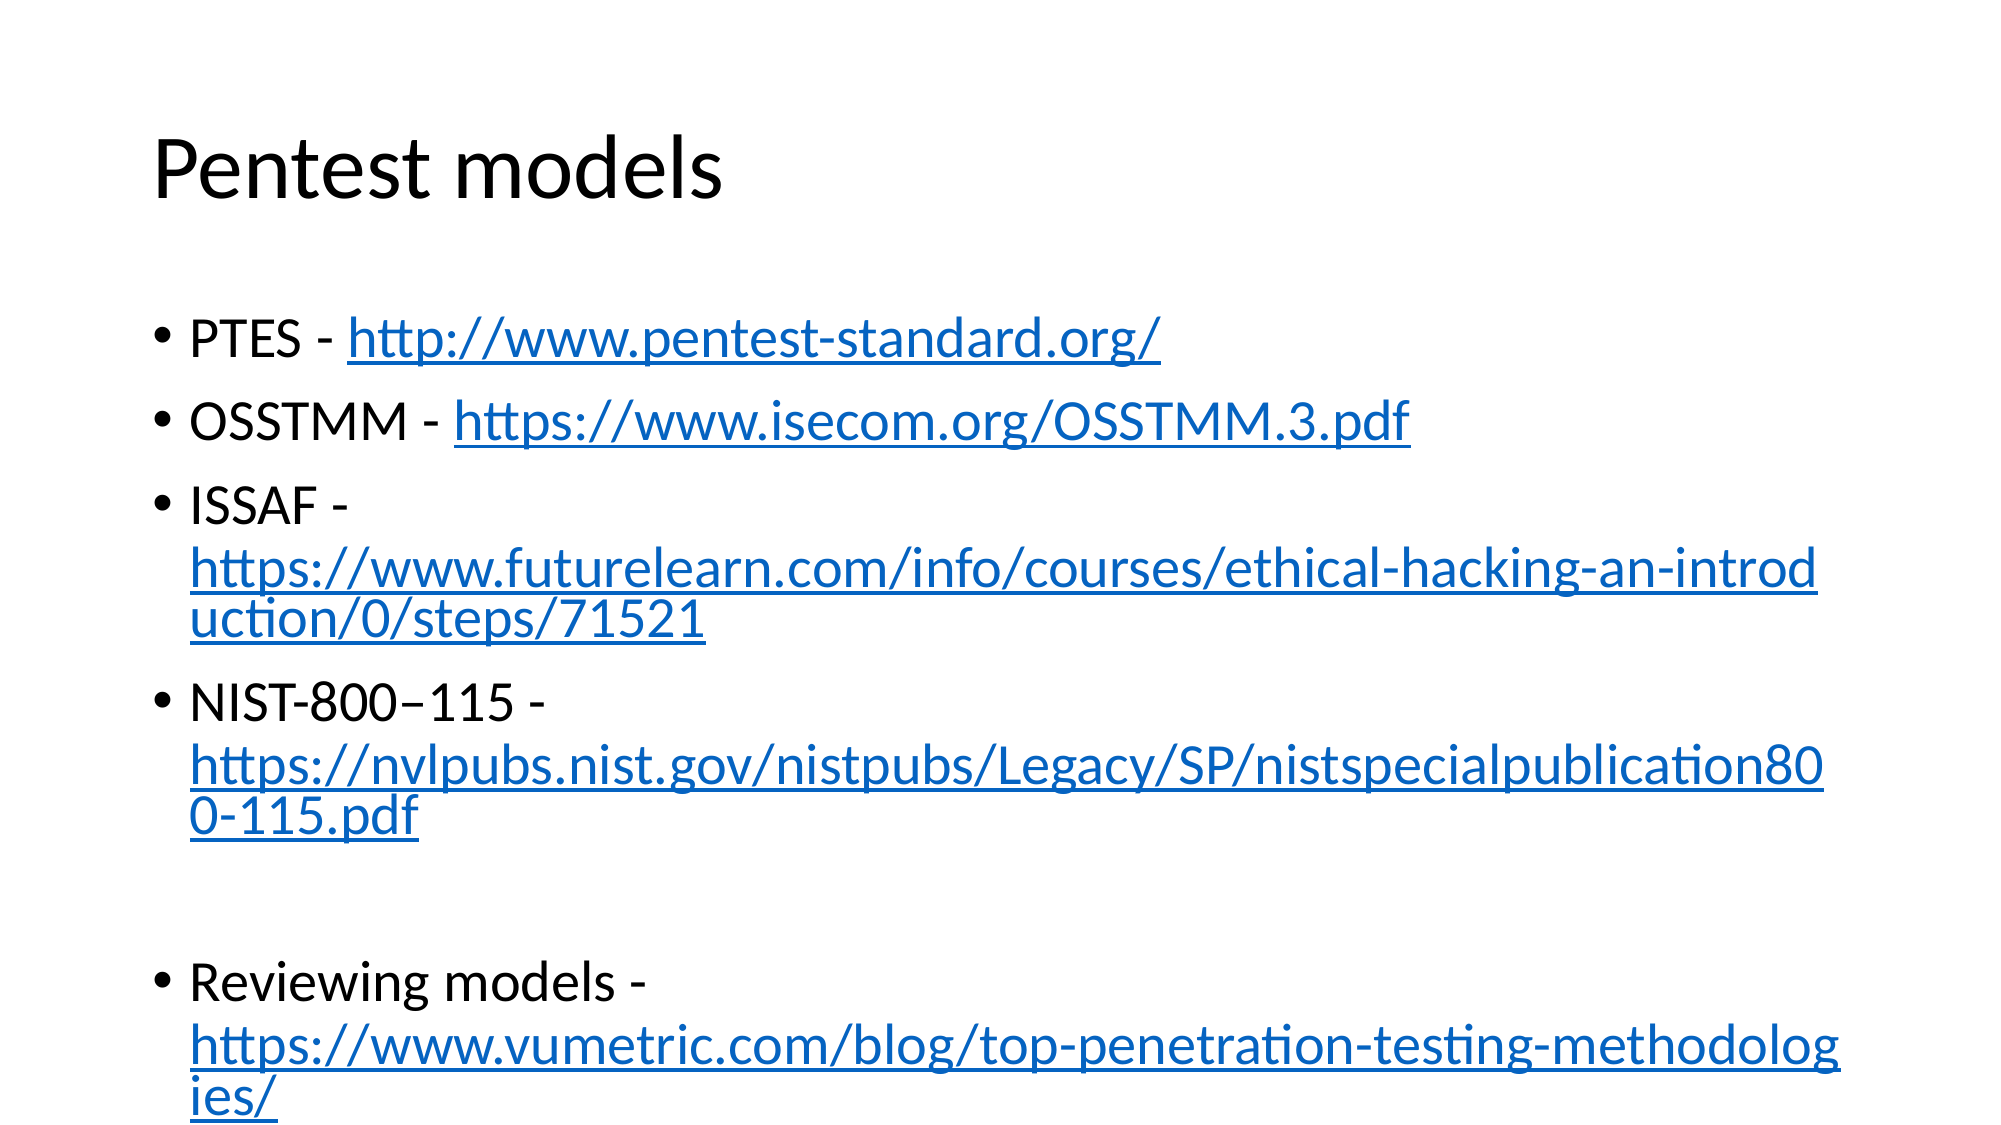

# Pentest models
PTES - http://www.pentest-standard.org/
OSSTMM - https://www.isecom.org/OSSTMM.3.pdf
ISSAF - https://www.futurelearn.com/info/courses/ethical-hacking-an-introduction/0/steps/71521
NIST-800–115 - https://nvlpubs.nist.gov/nistpubs/Legacy/SP/nistspecialpublication800-115.pdf

Reviewing models - https://www.vumetric.com/blog/top-penetration-testing-methodologies/